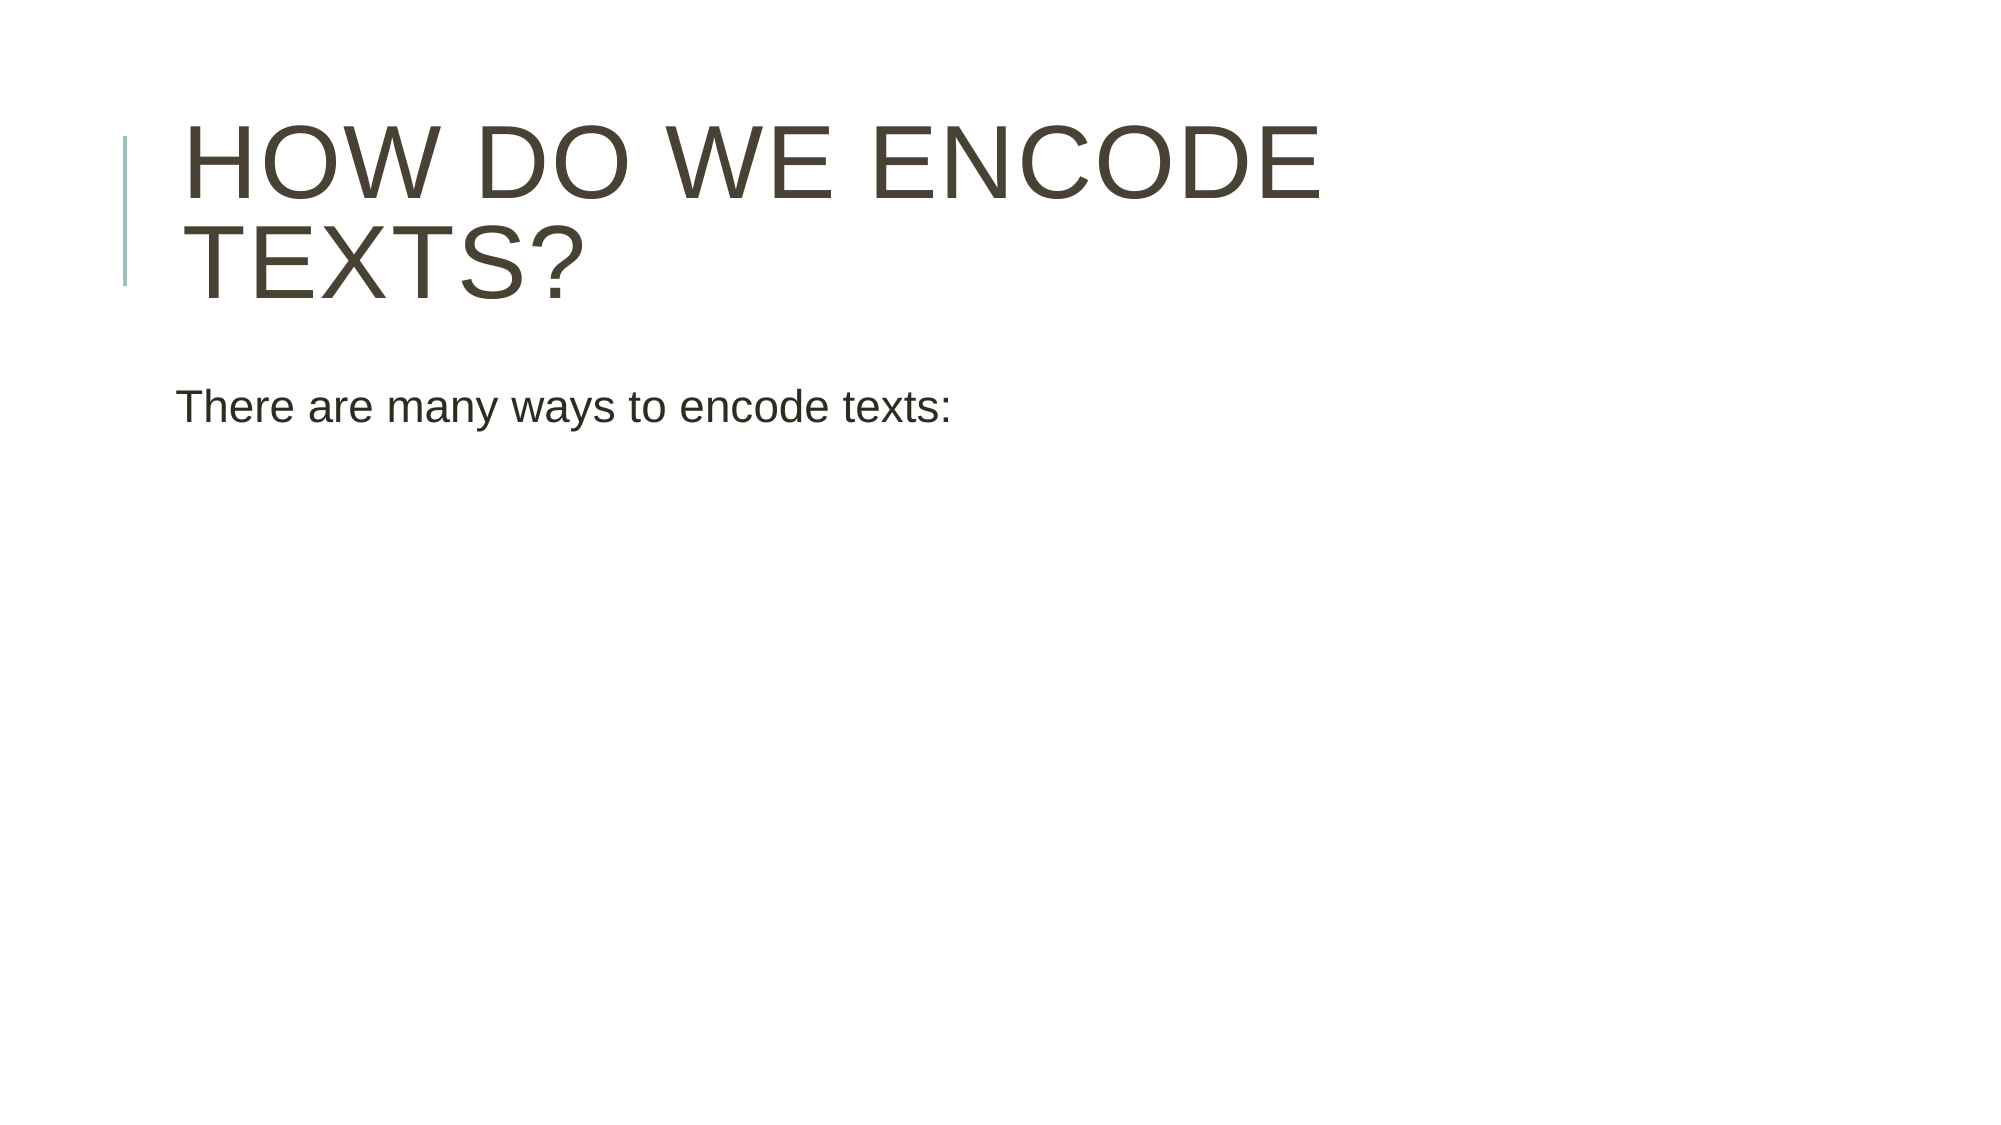

# How do we encode texts?
There are many ways to encode texts: